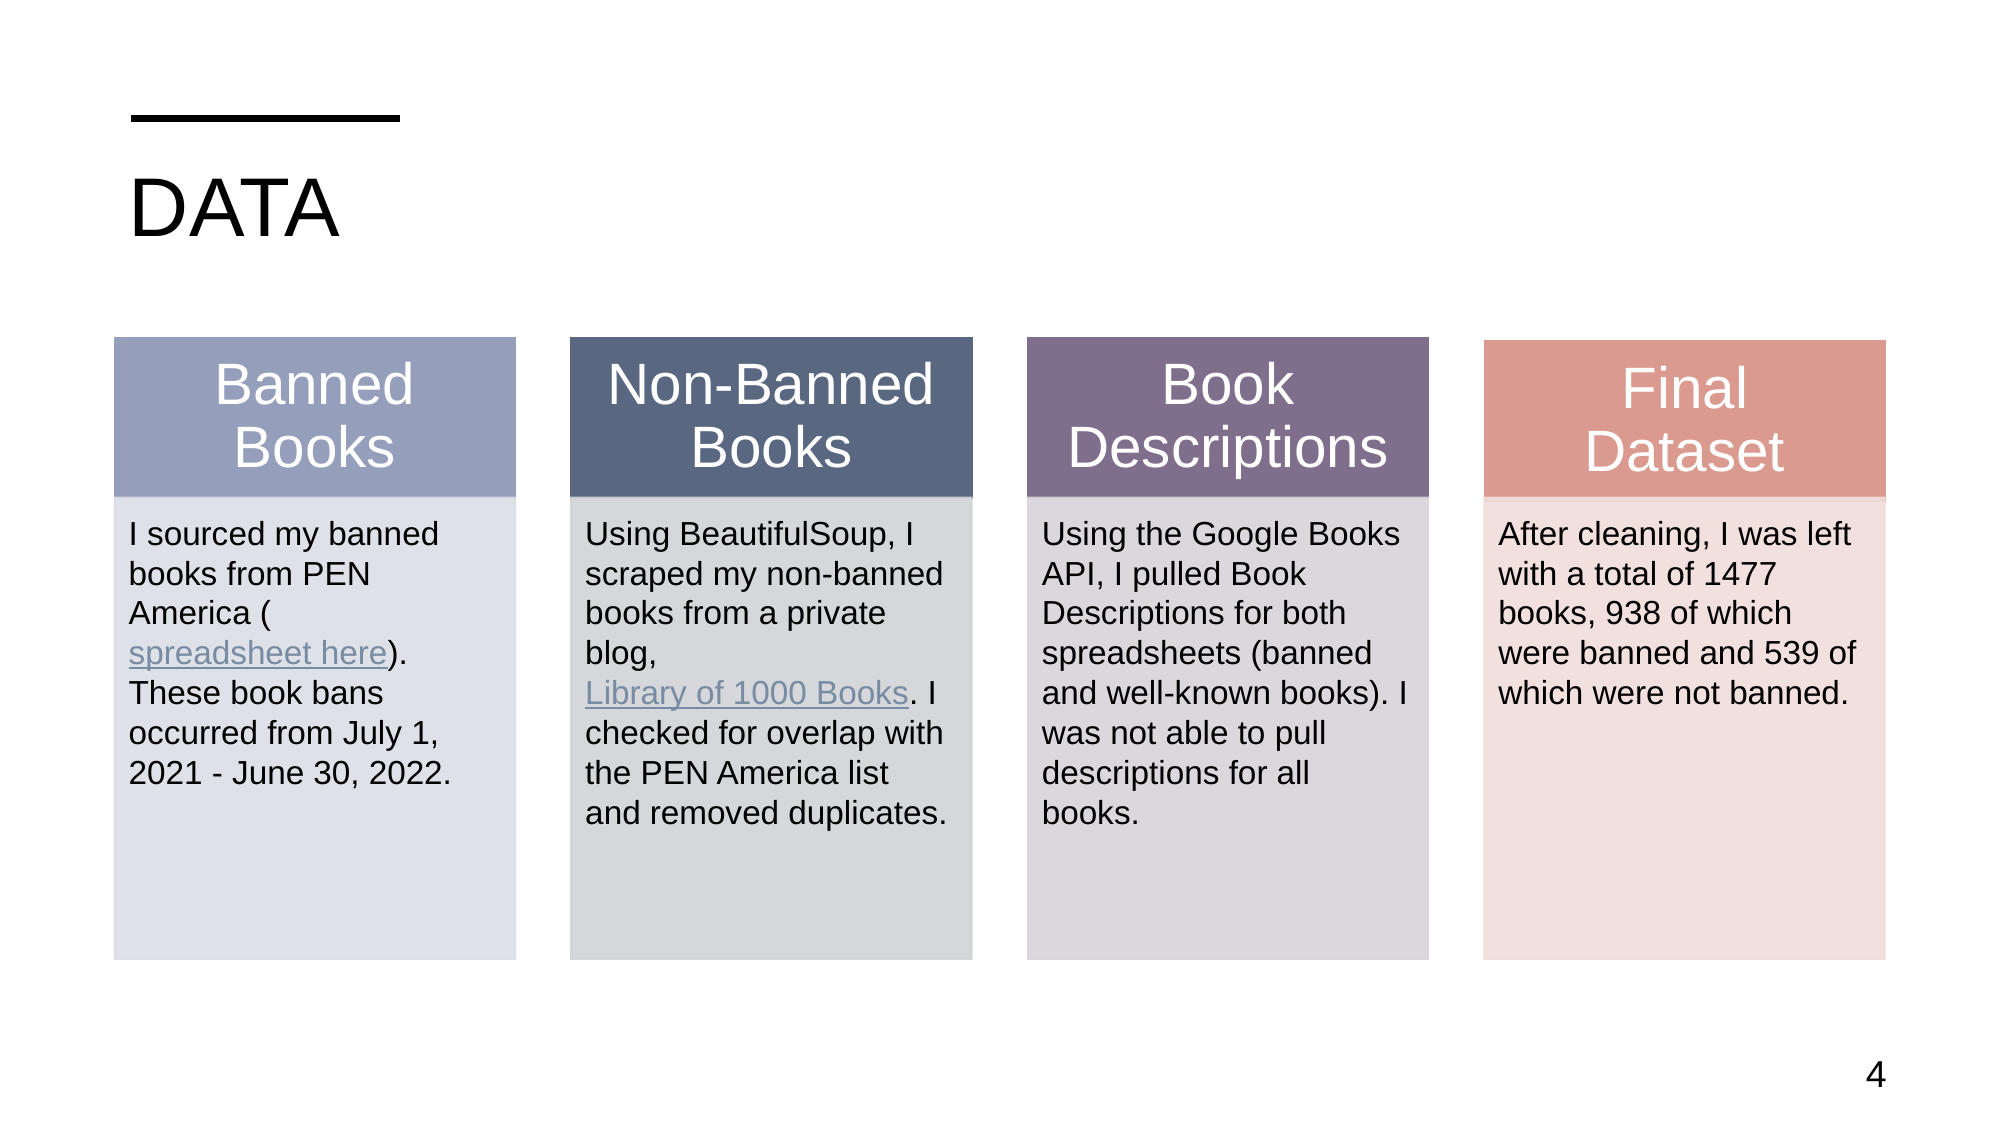

# Data
Banned Books
I sourced my banned books from PEN America (spreadsheet here). These book bans occurred from July 1, 2021 - June 30, 2022.
Non-Banned Books
Using BeautifulSoup, I scraped my non-banned books from a private blog, Library of 1000 Books. I checked for overlap with the PEN America list and removed duplicates.
Book Descriptions
Using the Google Books API, I pulled Book Descriptions for both spreadsheets (banned and well-known books). I was not able to pull descriptions for all books.
Final Dataset
After cleaning, I was left with a total of 1477 books, 938 of which were banned and 539 of which were not banned.
4